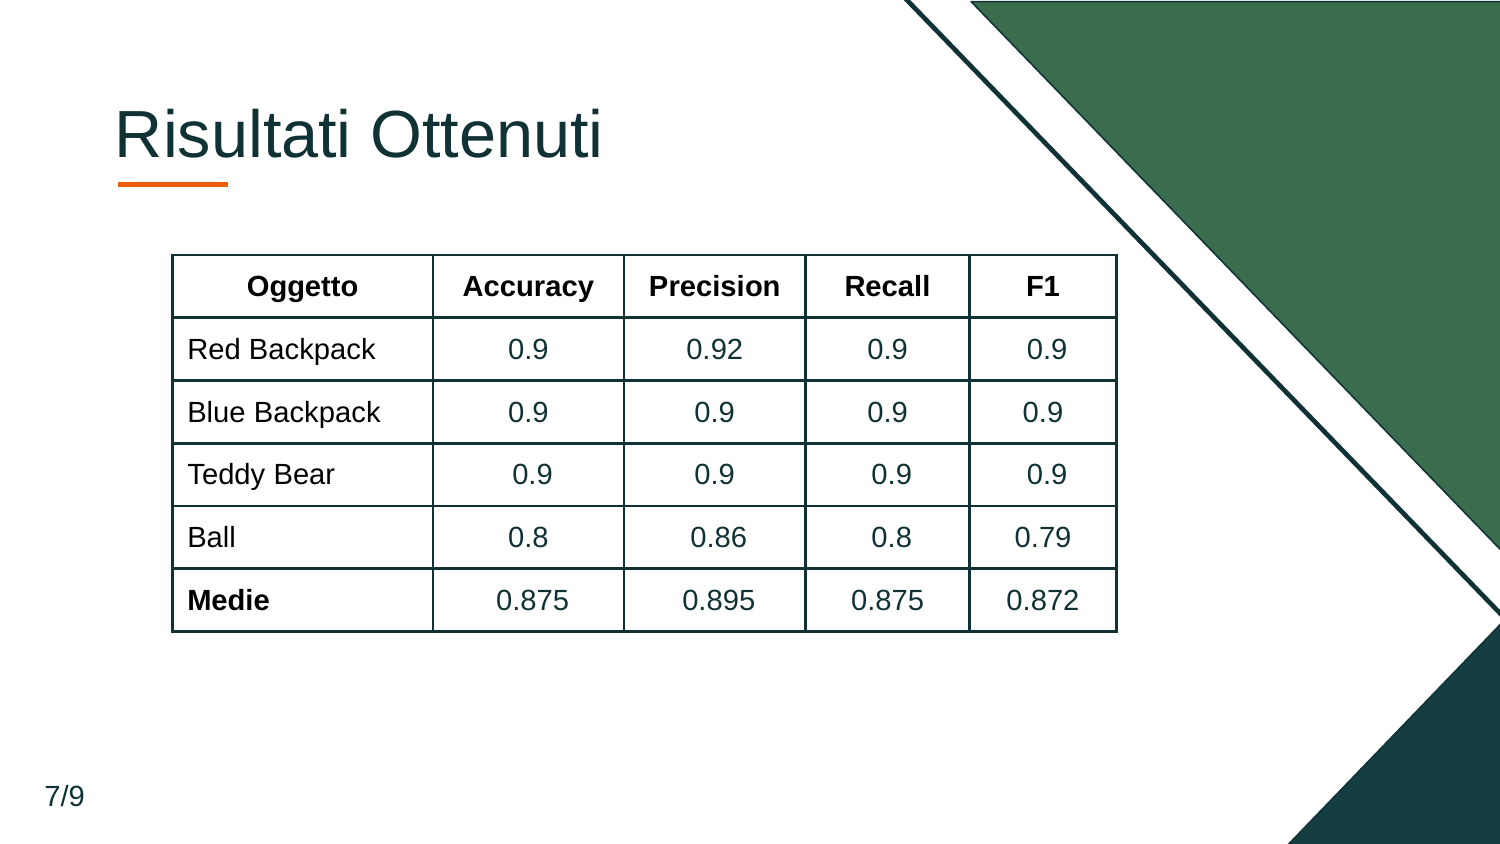

# Risultati Ottenuti
| Oggetto | Accuracy | Precision | Recall | F1 |
| --- | --- | --- | --- | --- |
| Red Backpack | 0.9 | 0.92 | 0.9 | 0.9 |
| Blue Backpack | 0.9 | 0.9 | 0.9 | 0.9 |
| Teddy Bear | 0.9 | 0.9 | 0.9 | 0.9 |
| Ball | 0.8 | 0.86 | 0.8 | 0.79 |
| Medie | 0.875 | 0.895 | 0.875 | 0.872 |
7/9